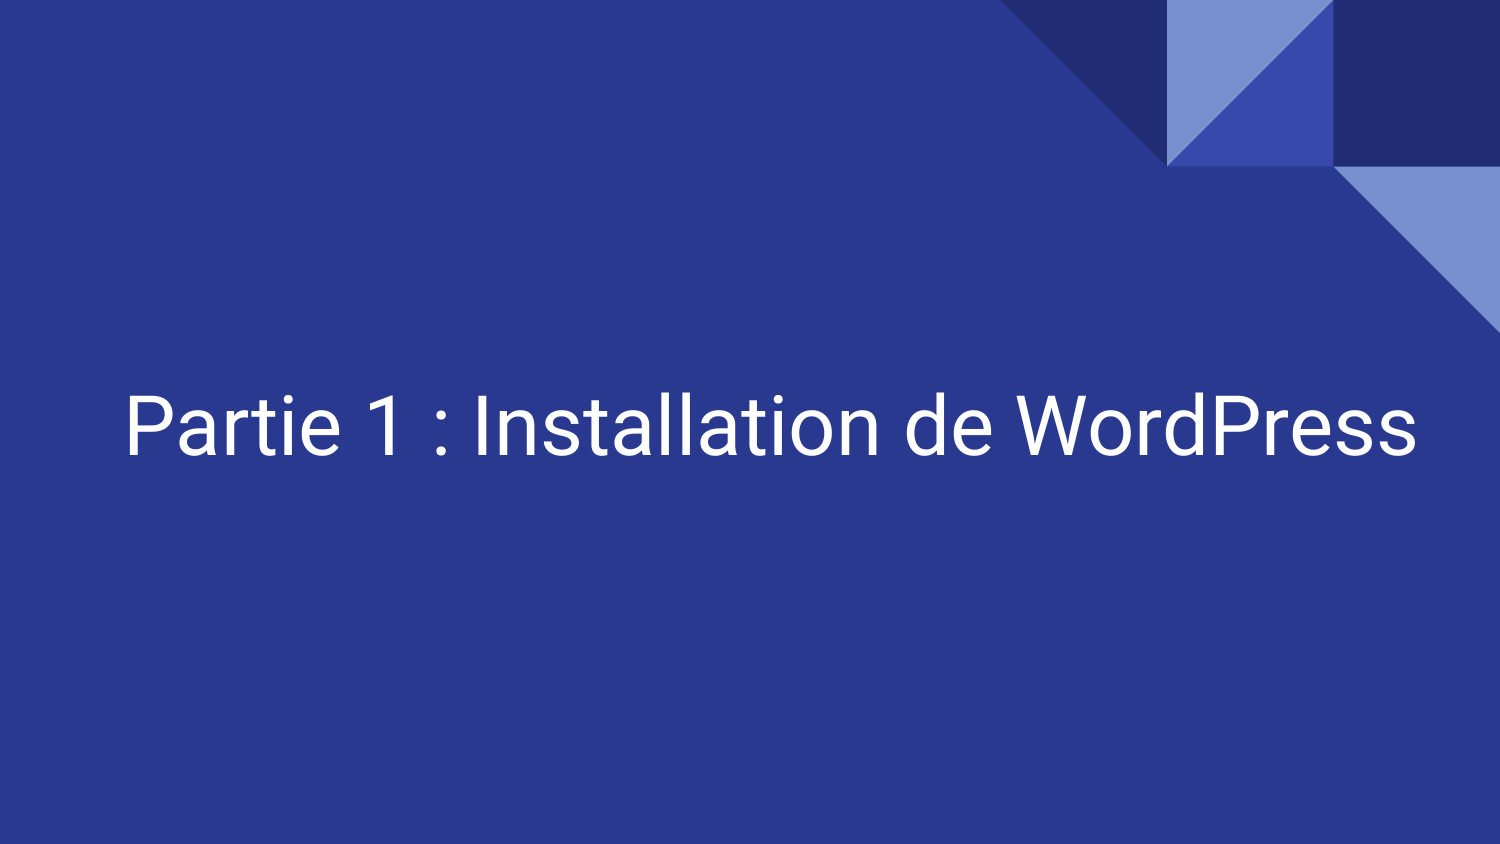

# Partie 1 : Installation de WordPress